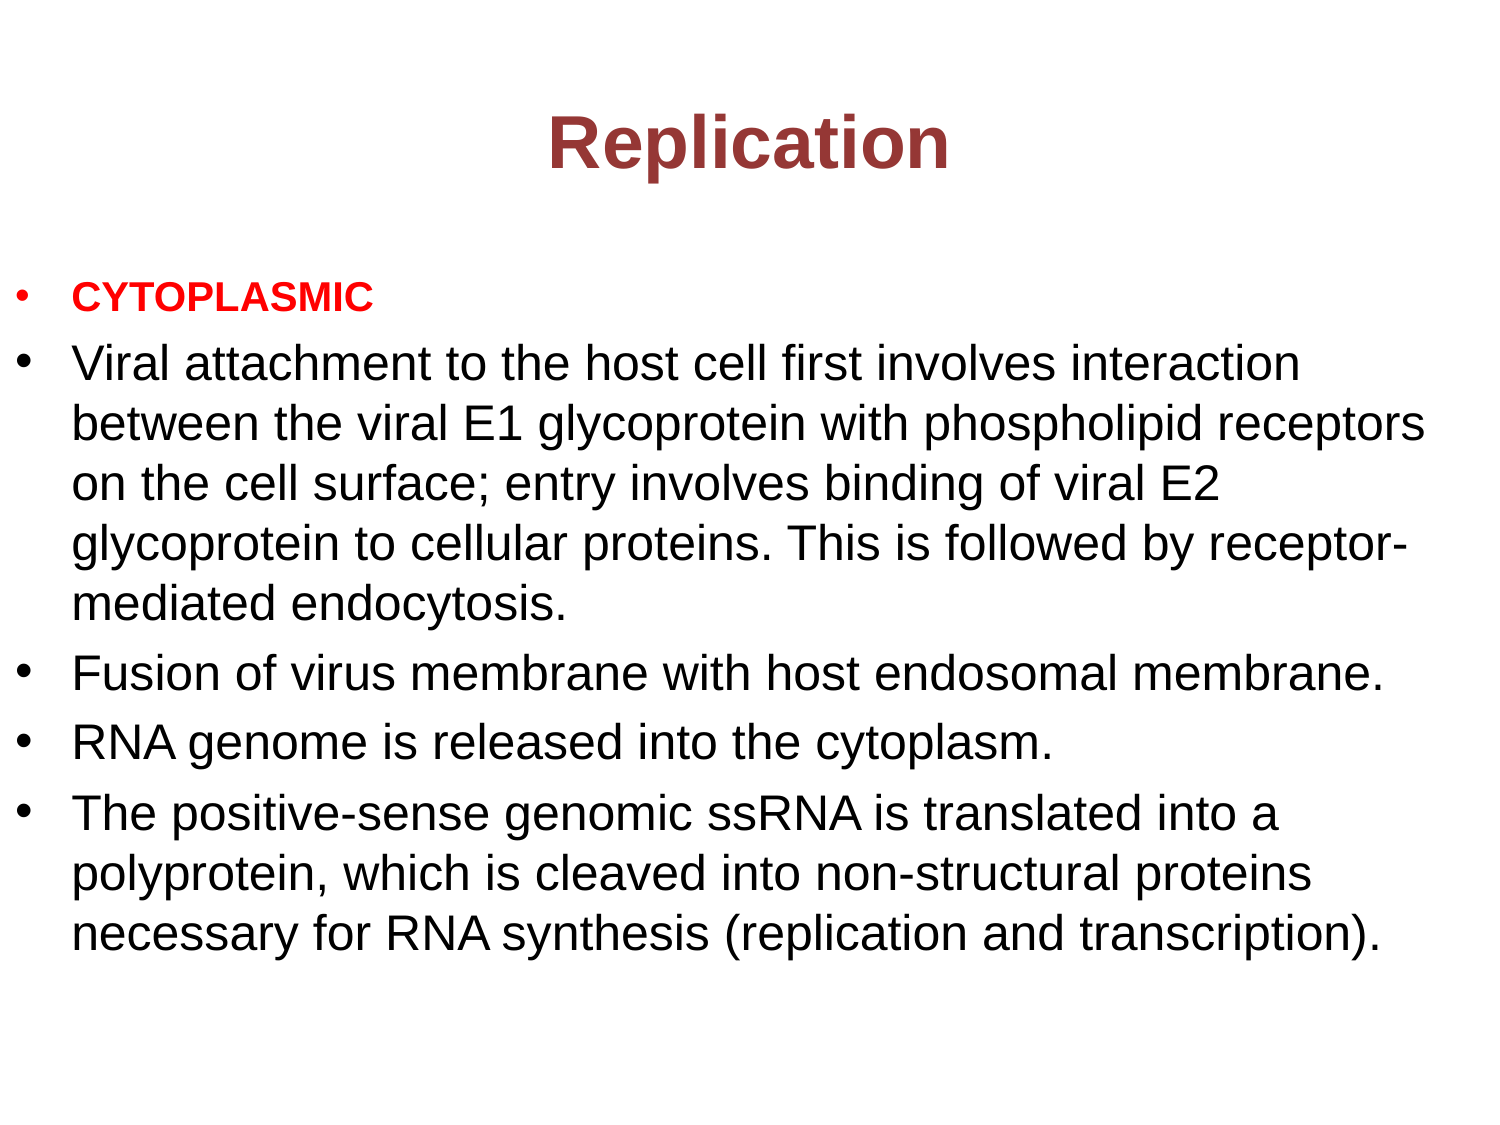

# Replication
CYTOPLASMIC
Viral attachment to the host cell first involves interaction between the viral E1 glycoprotein with phospholipid receptors on the cell surface; entry involves binding of viral E2 glycoprotein to cellular proteins. This is followed by receptor-mediated endocytosis.
Fusion of virus membrane with host endosomal membrane.
RNA genome is released into the cytoplasm.
The positive-sense genomic ssRNA is translated into a polyprotein, which is cleaved into non-structural proteins necessary for RNA synthesis (replication and transcription).